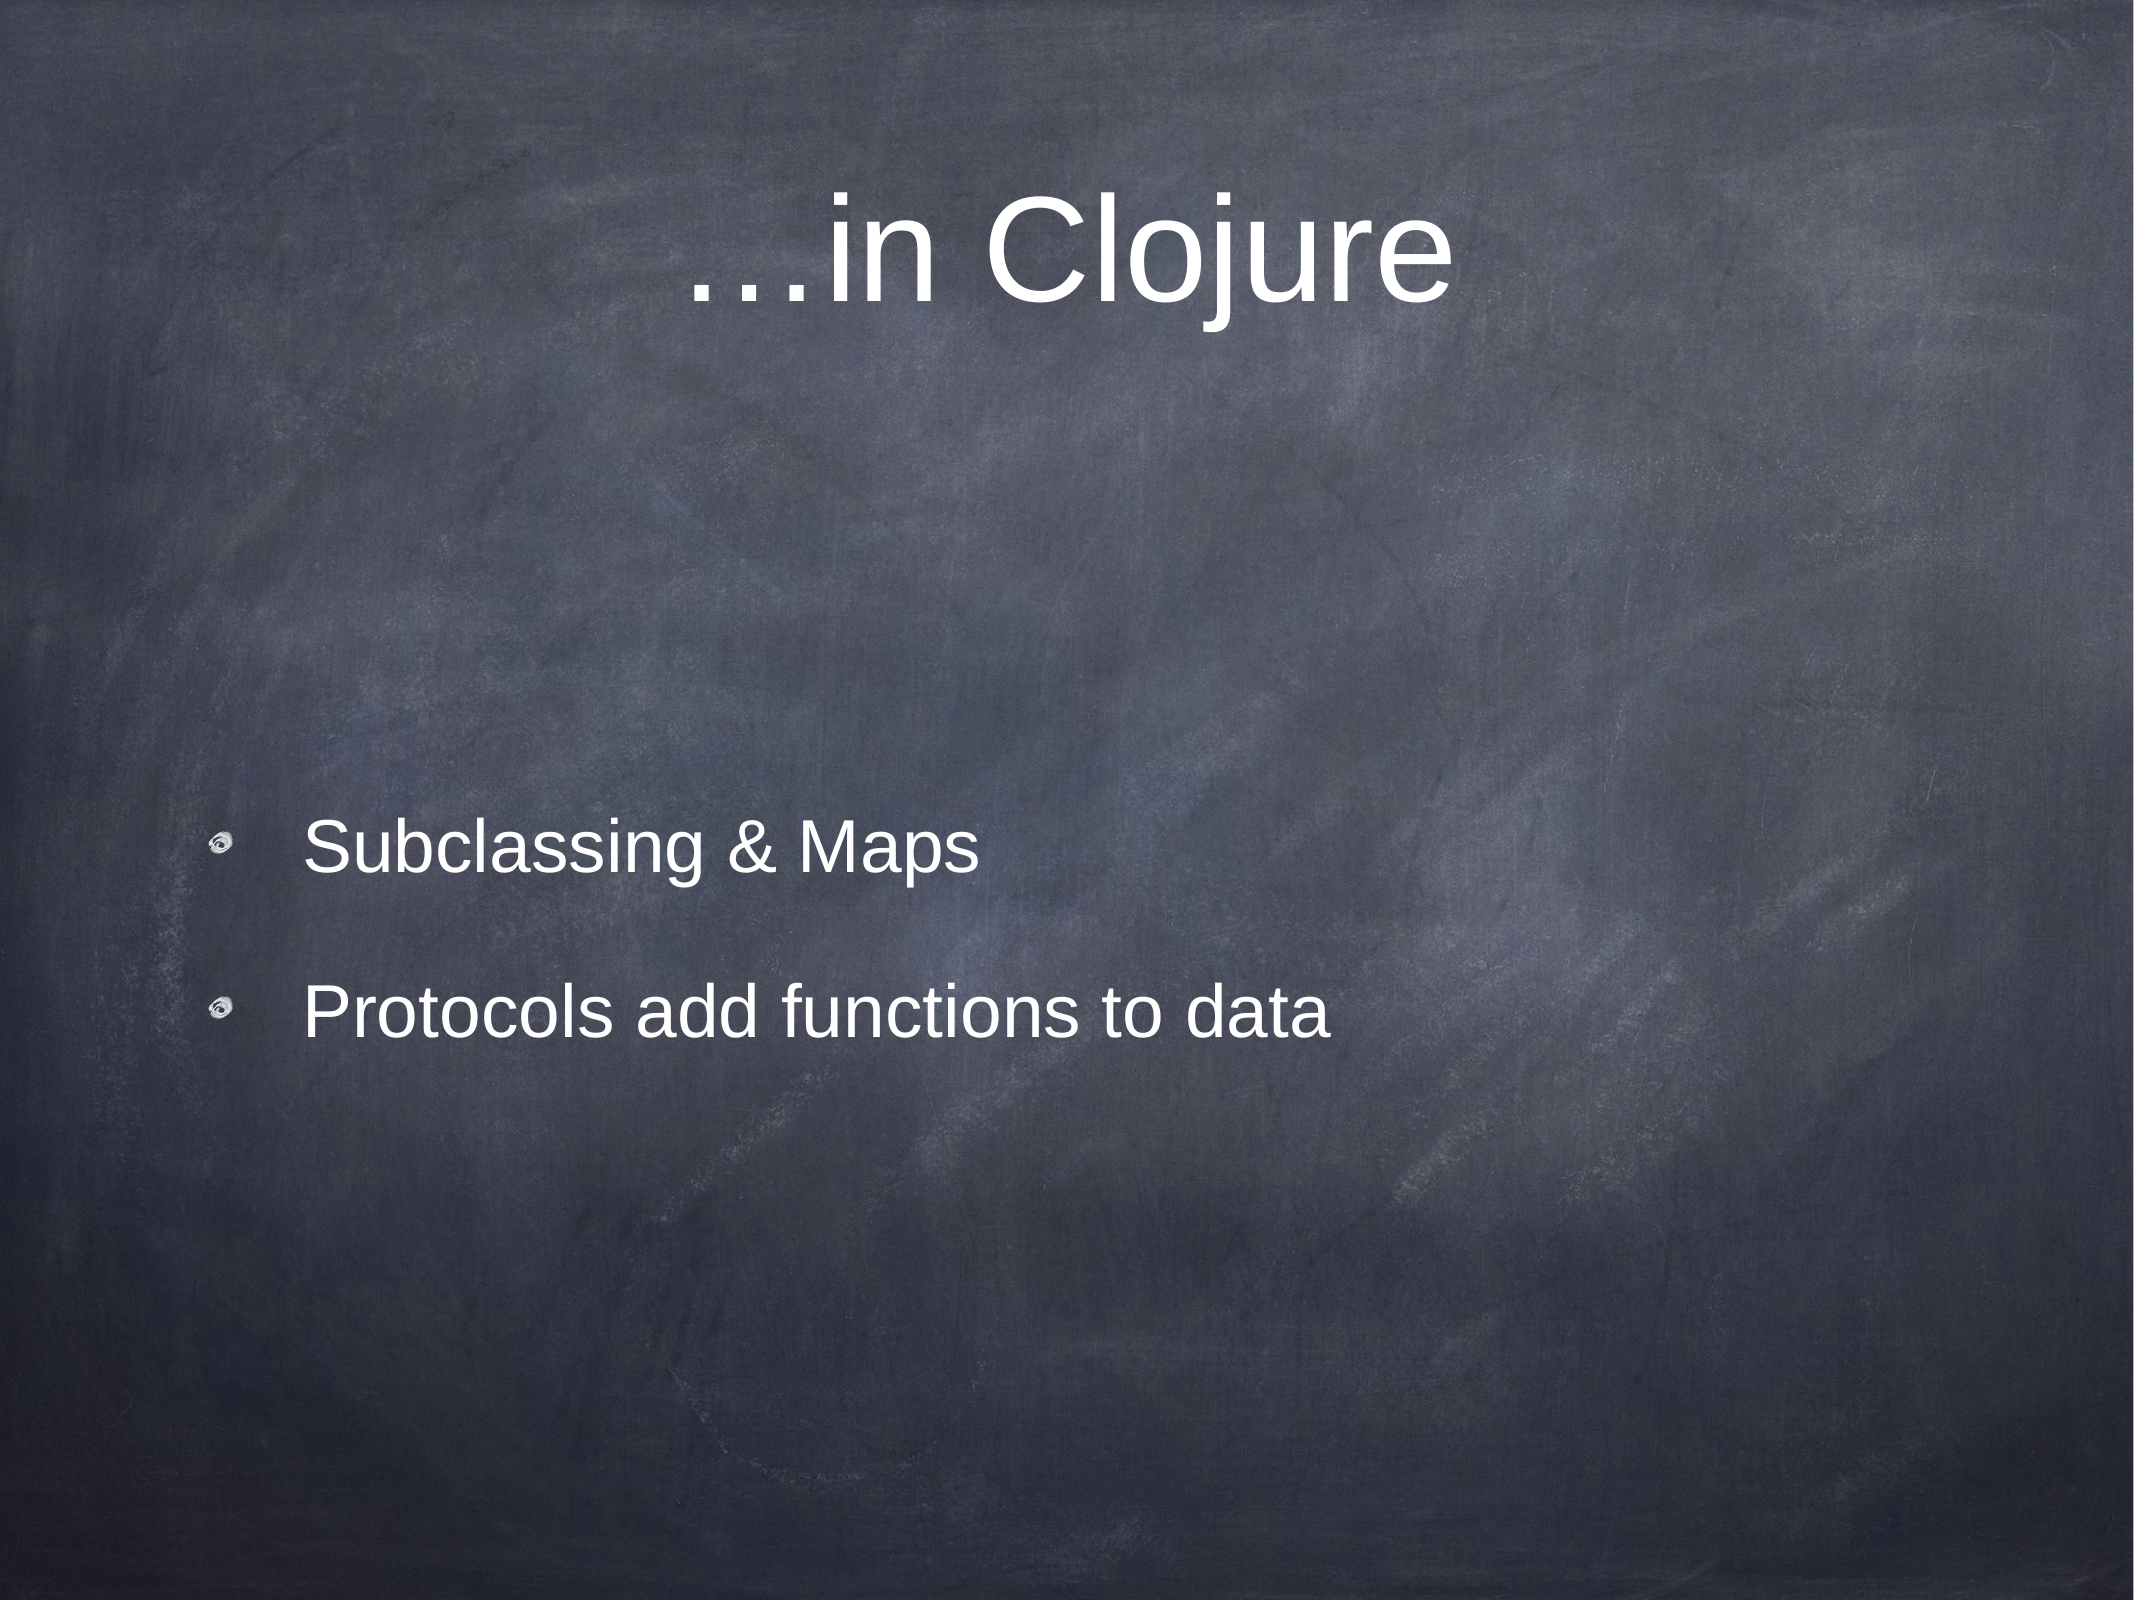

# …in Clojure
Subclassing & Maps
Protocols add functions to data